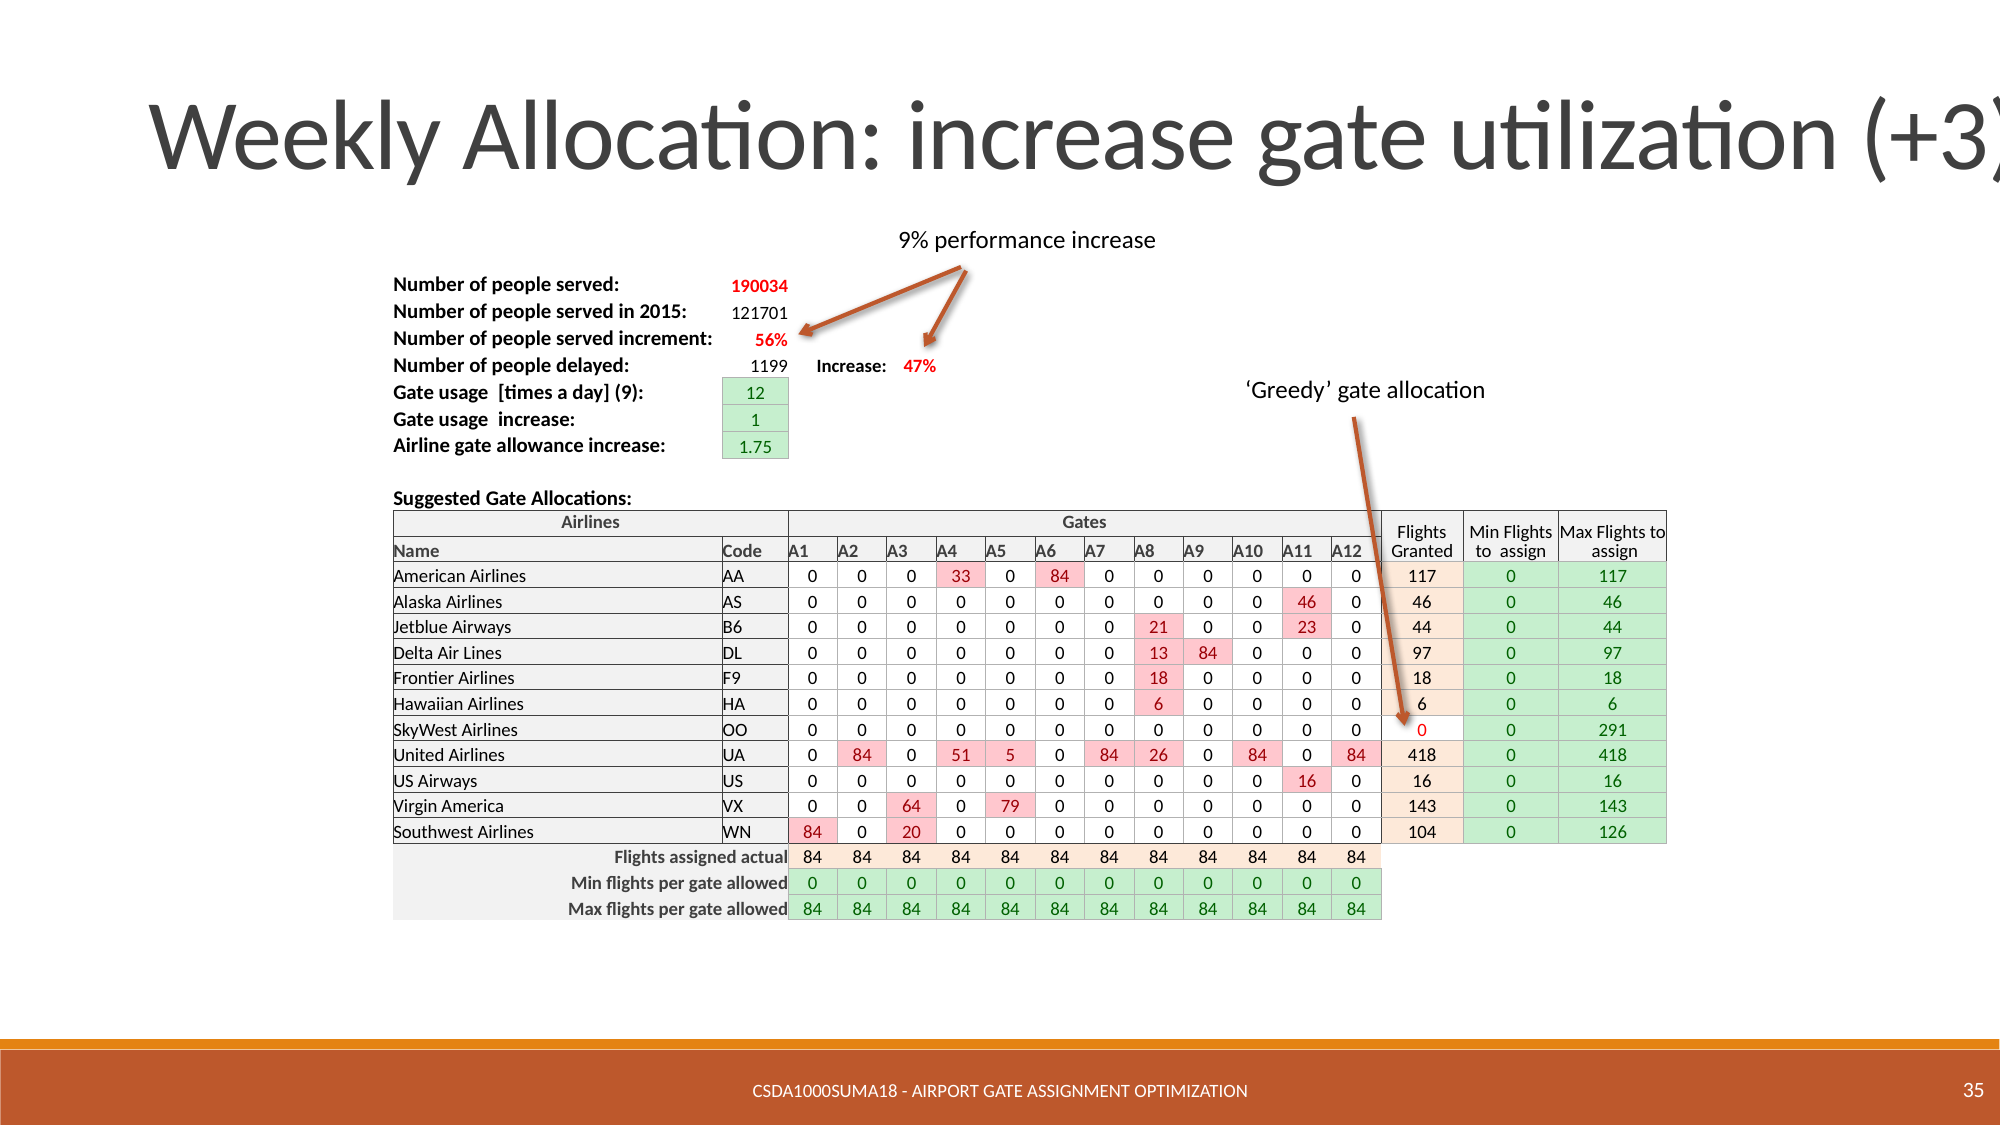

Weekly Allocation: increase gate utilization (+3)
9% performance increase
| Number of people served: | 190034 |  |  |  |  |  |  |  |  |  |  |  |  |  |  |  |
| --- | --- | --- | --- | --- | --- | --- | --- | --- | --- | --- | --- | --- | --- | --- | --- | --- |
| Number of people served in 2015: | 121701 |  |  |  |  |  |  |  |  |  |  |  |  |  |  |  |
| Number of people served increment: | 56% |  |  |  |  |  |  |  |  |  |  |  |  |  |  |  |
| Number of people delayed: | 1199 | Increase: |  | 47% |  |  |  |  |  |  |  |  |  |  |  |  |
| Gate usage [times a day] (9): | 12 |  |  |  |  |  |  |  |  |  |  |  |  |  |  |  |
| Gate usage increase: | 1 |  |  |  |  |  |  |  |  |  |  |  |  |  |  |  |
| Airline gate allowance increase: | 1.75 |  |  |  |  |  |  |  |  |  |  |  |  |  |  |  |
|  |  |  |  |  |  |  |  |  |  |  |  |  |  |  |  |  |
| Suggested Gate Allocations: |  |  |  |  |  |  |  |  |  |  |  |  |  |  |  |  |
| Airlines |  | Gates |  |  |  |  |  |  |  |  |  |  |  | Flights Granted | Min Flights to assign | Max Flights to assign |
| Name | Code | A1 | A2 | A3 | A4 | A5 | A6 | A7 | A8 | A9 | A10 | A11 | A12 |  |  |  |
| American Airlines | AA | 0 | 0 | 0 | 33 | 0 | 84 | 0 | 0 | 0 | 0 | 0 | 0 | 117 | 0 | 117 |
| Alaska Airlines | AS | 0 | 0 | 0 | 0 | 0 | 0 | 0 | 0 | 0 | 0 | 46 | 0 | 46 | 0 | 46 |
| Jetblue Airways | B6 | 0 | 0 | 0 | 0 | 0 | 0 | 0 | 21 | 0 | 0 | 23 | 0 | 44 | 0 | 44 |
| Delta Air Lines | DL | 0 | 0 | 0 | 0 | 0 | 0 | 0 | 13 | 84 | 0 | 0 | 0 | 97 | 0 | 97 |
| Frontier Airlines | F9 | 0 | 0 | 0 | 0 | 0 | 0 | 0 | 18 | 0 | 0 | 0 | 0 | 18 | 0 | 18 |
| Hawaiian Airlines | HA | 0 | 0 | 0 | 0 | 0 | 0 | 0 | 6 | 0 | 0 | 0 | 0 | 6 | 0 | 6 |
| SkyWest Airlines | OO | 0 | 0 | 0 | 0 | 0 | 0 | 0 | 0 | 0 | 0 | 0 | 0 | 0 | 0 | 291 |
| United Airlines | UA | 0 | 84 | 0 | 51 | 5 | 0 | 84 | 26 | 0 | 84 | 0 | 84 | 418 | 0 | 418 |
| US Airways | US | 0 | 0 | 0 | 0 | 0 | 0 | 0 | 0 | 0 | 0 | 16 | 0 | 16 | 0 | 16 |
| Virgin America | VX | 0 | 0 | 64 | 0 | 79 | 0 | 0 | 0 | 0 | 0 | 0 | 0 | 143 | 0 | 143 |
| Southwest Airlines | WN | 84 | 0 | 20 | 0 | 0 | 0 | 0 | 0 | 0 | 0 | 0 | 0 | 104 | 0 | 126 |
| Flights assigned actual |  | 84 | 84 | 84 | 84 | 84 | 84 | 84 | 84 | 84 | 84 | 84 | 84 |  |  |  |
| Min flights per gate allowed |  | 0 | 0 | 0 | 0 | 0 | 0 | 0 | 0 | 0 | 0 | 0 | 0 |  |  |  |
| Max flights per gate allowed |  | 84 | 84 | 84 | 84 | 84 | 84 | 84 | 84 | 84 | 84 | 84 | 84 |  |  |  |
‘Greedy’ gate allocation
35
CSDA1000SUMA18 - Airport Gate Assignment Optimization